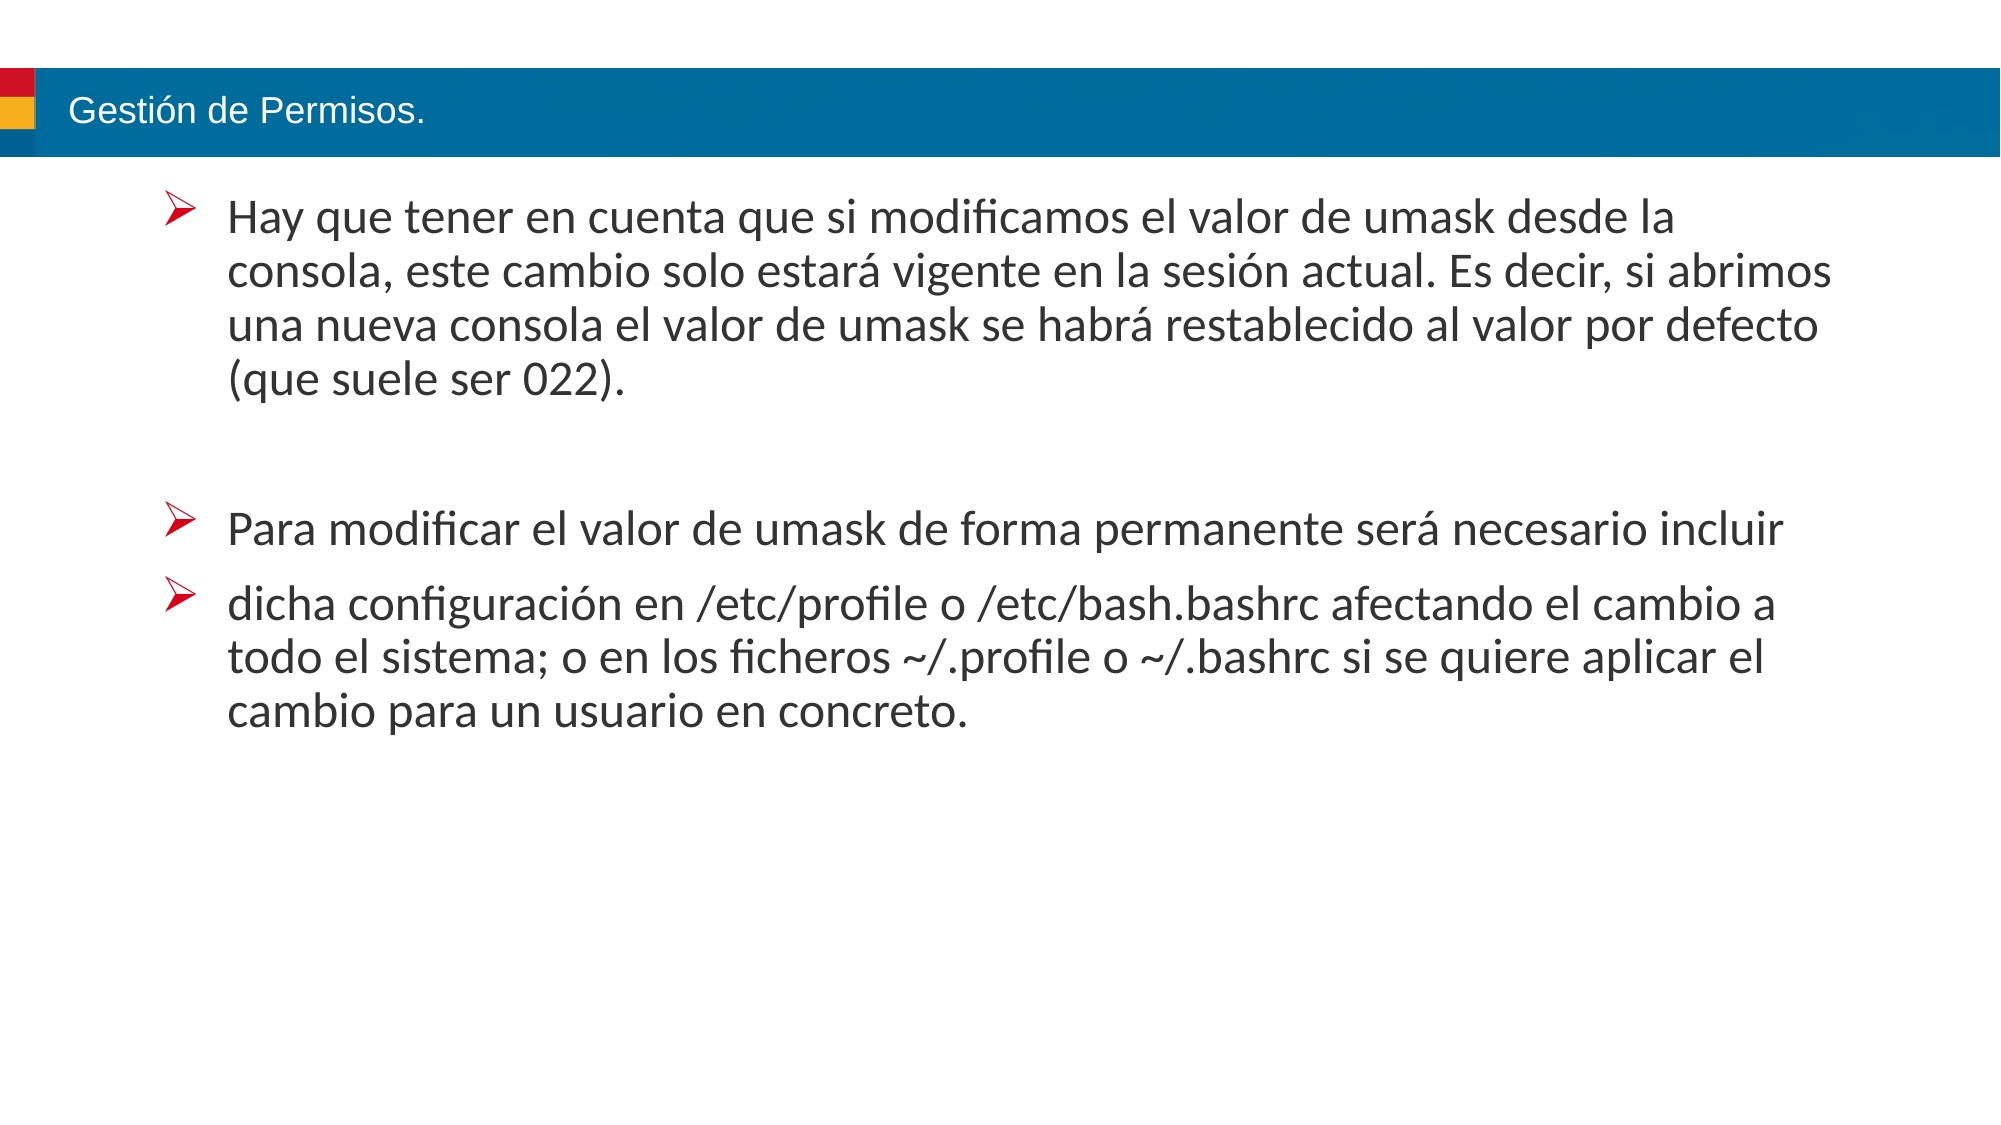

# Gestión de Permisos.
Hay que tener en cuenta que si modificamos el valor de umask desde la consola, este cambio solo estará vigente en la sesión actual. Es decir, si abrimos una nueva consola el valor de umask se habrá restablecido al valor por defecto (que suele ser 022).

Para modificar el valor de umask de forma permanente será necesario incluir
dicha configuración en /etc/profile o /etc/bash.bashrc afectando el cambio a todo el sistema; o en los ficheros ~/.profile o ~/.bashrc si se quiere aplicar el cambio para un usuario en concreto.